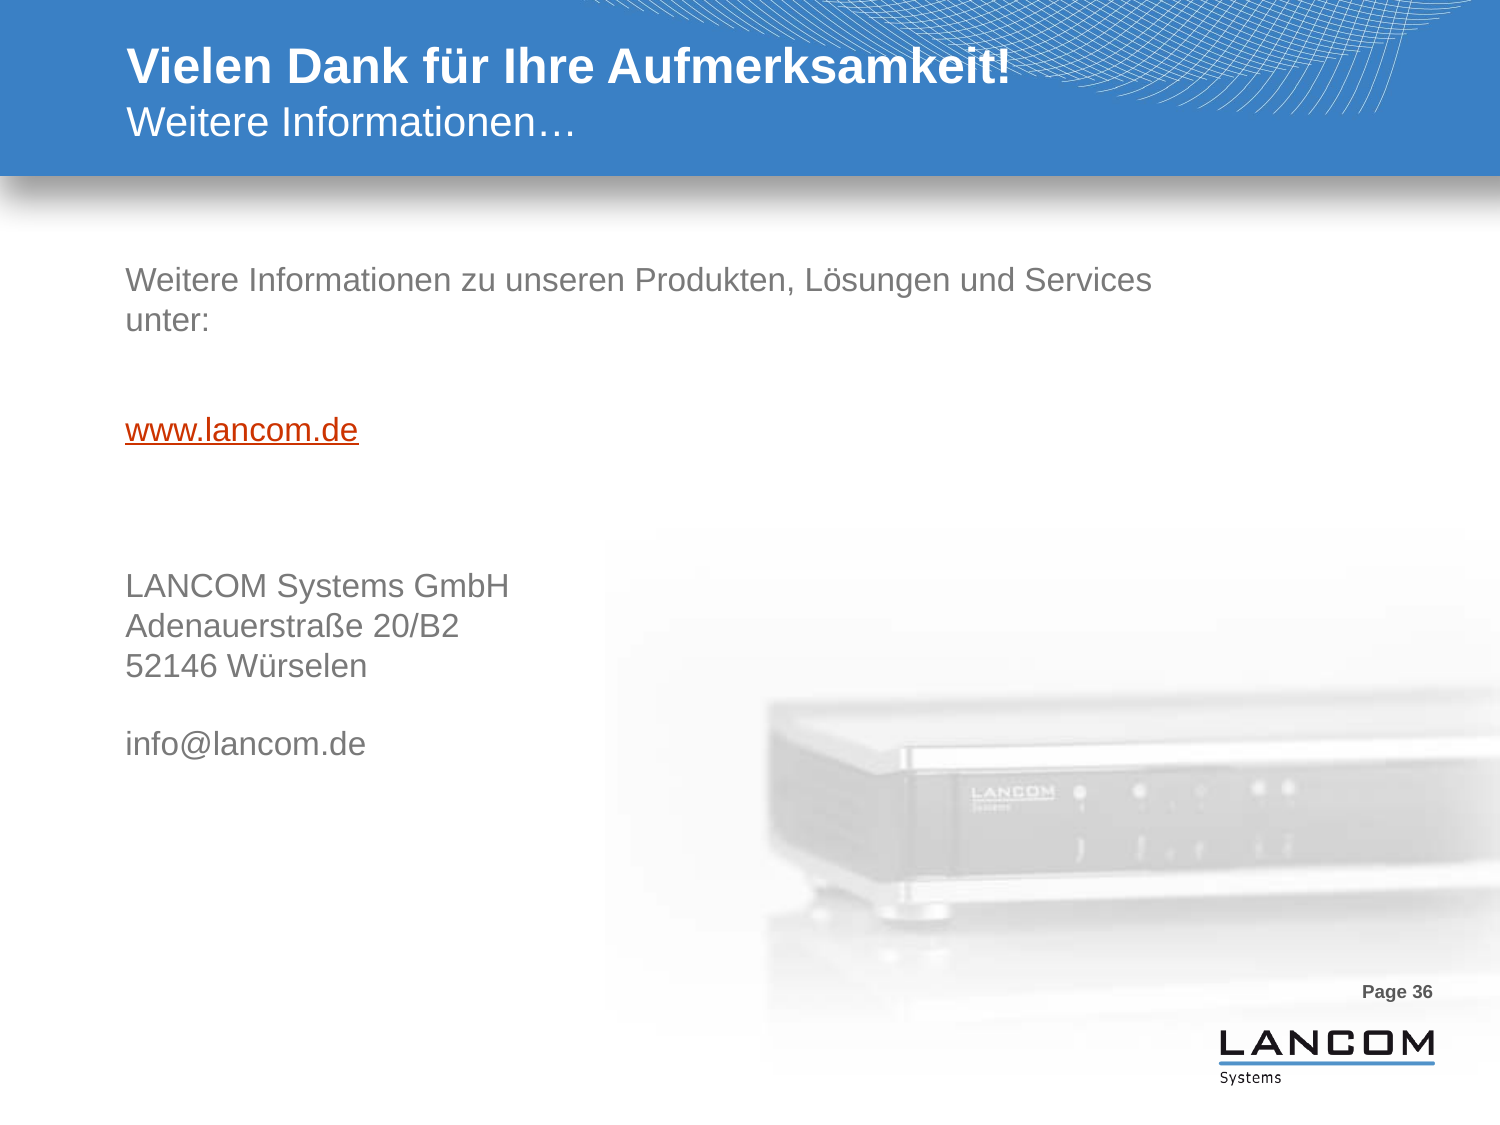

# Vielen Dank für Ihre Aufmerksamkeit! Weitere Informationen…
Weitere Informationen zu unseren Produkten, Lösungen und Services unter:
www.lancom.de

LANCOM Systems GmbH
Adenauerstraße 20/B2
52146 Würselen
info@lancom.de